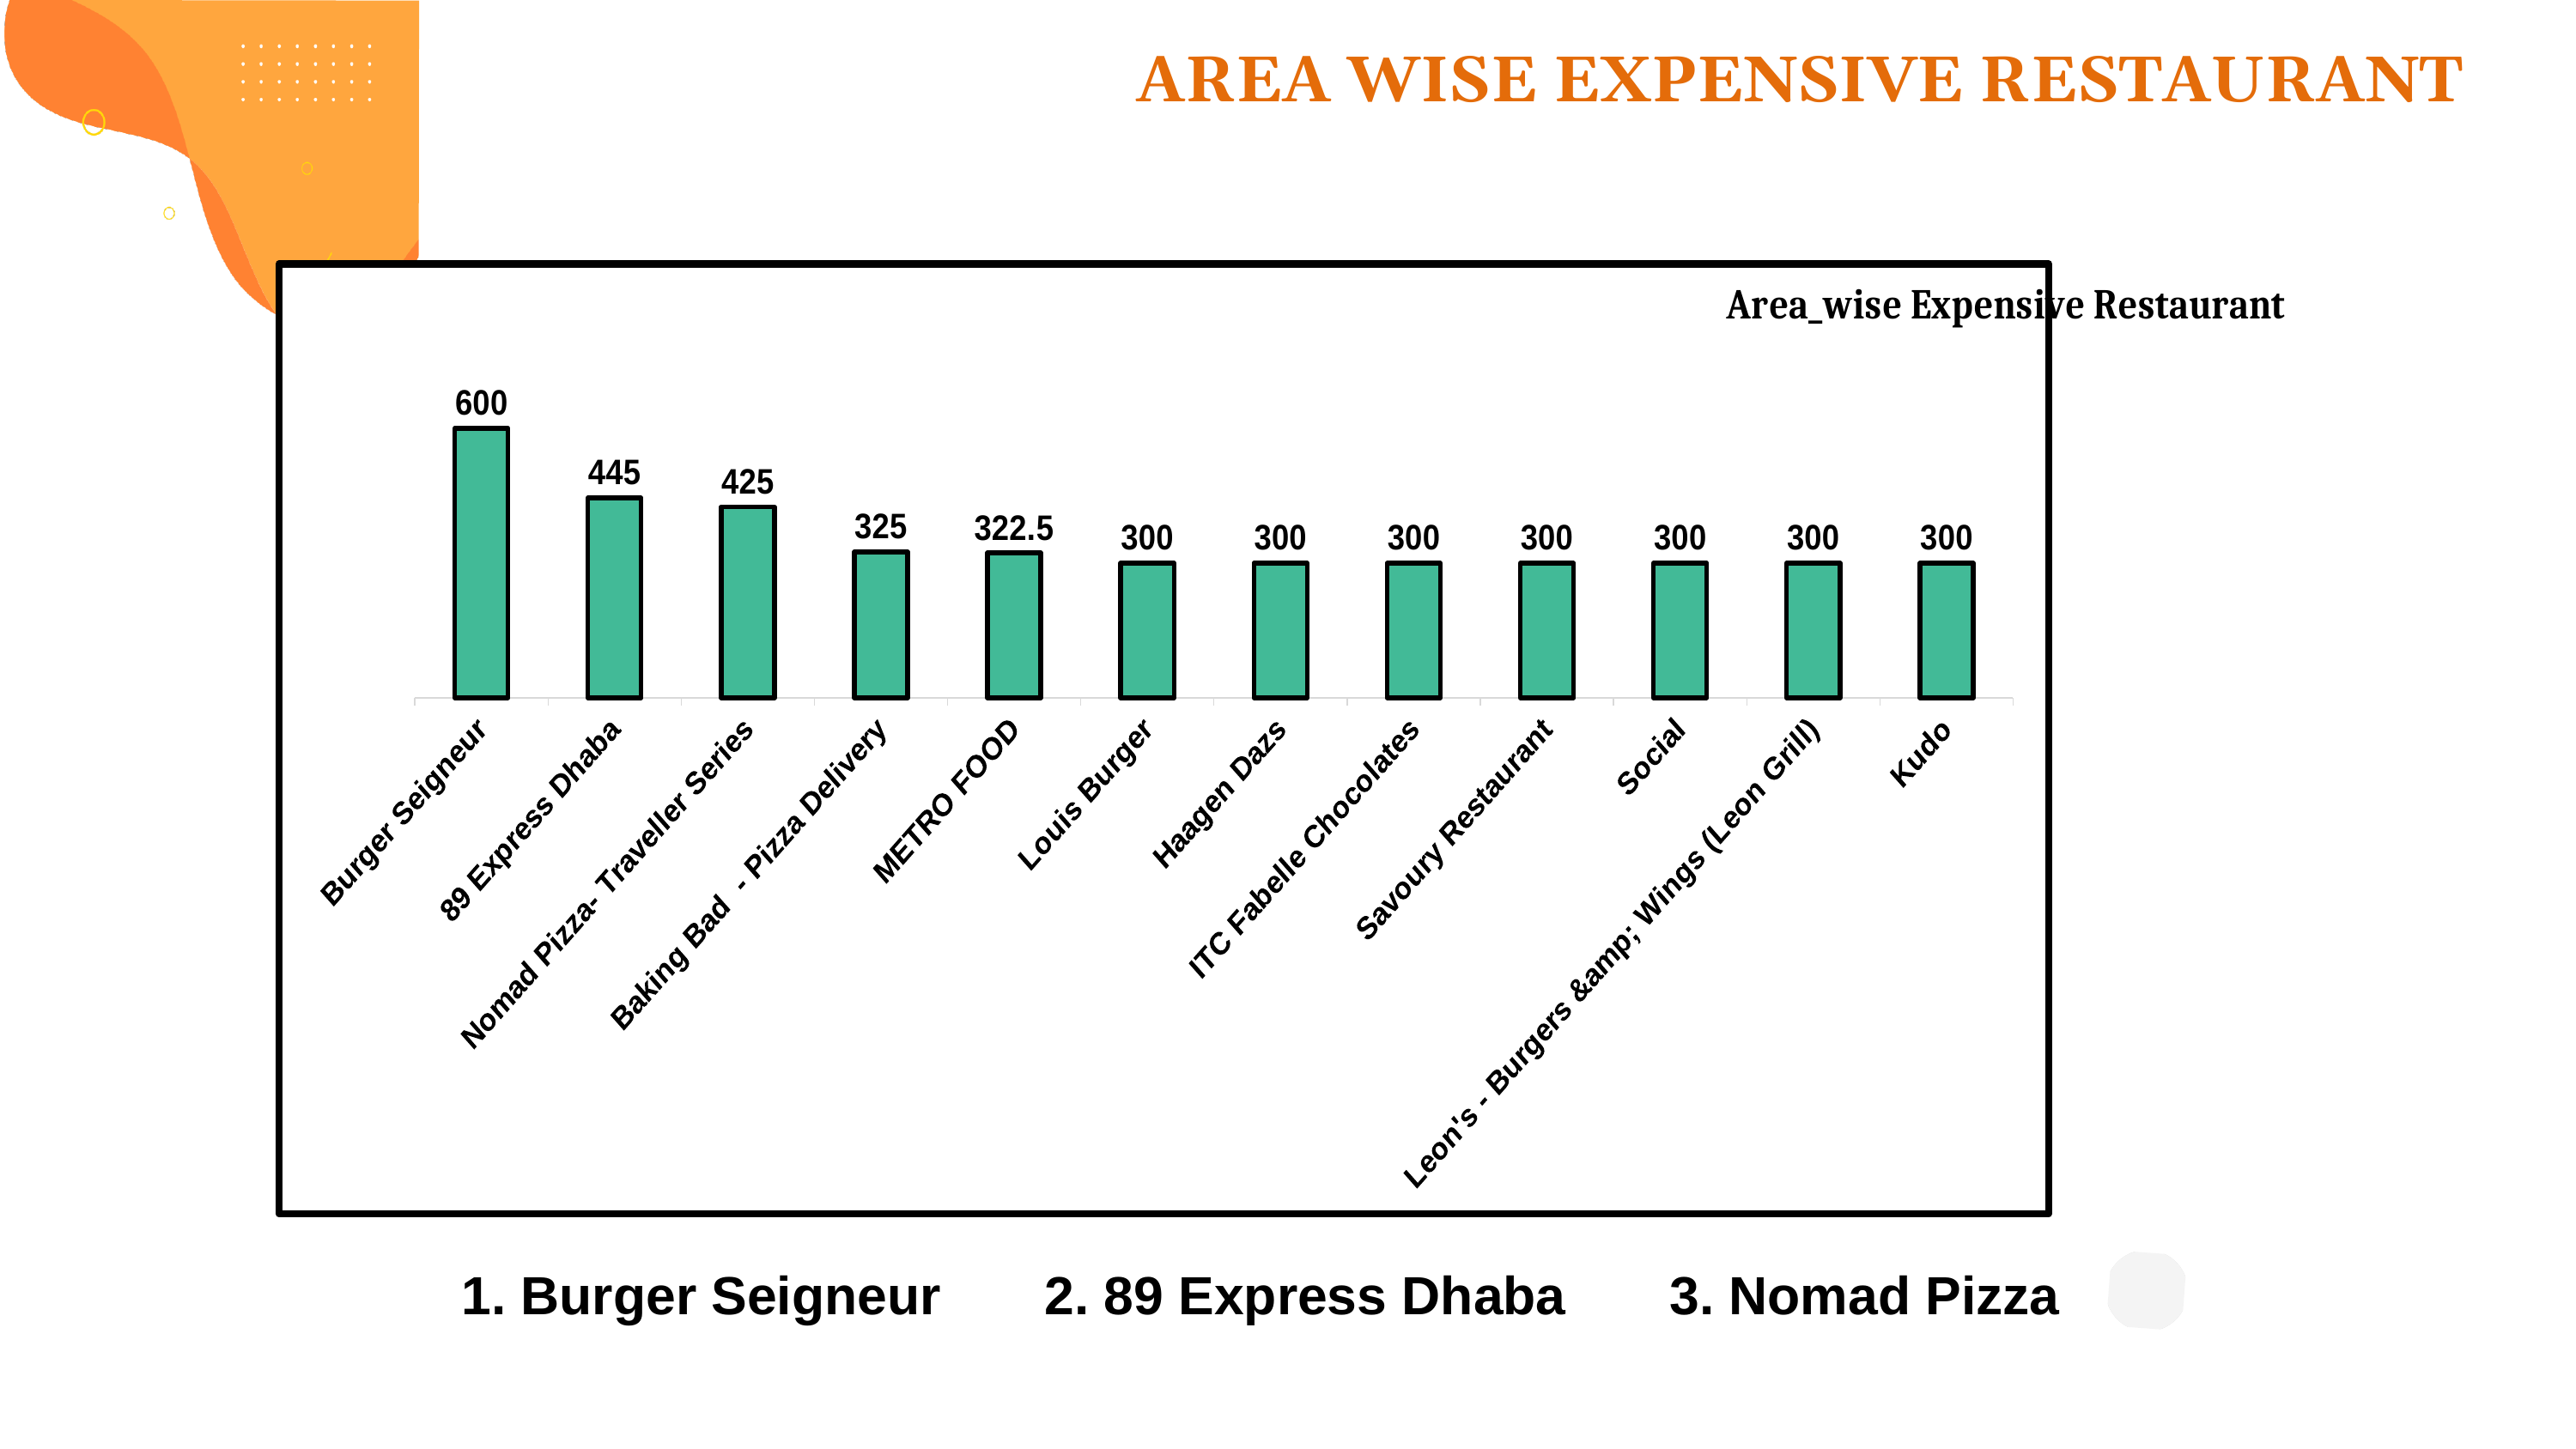

AREA WISE EXPENSIVE RESTAURANT

### Chart: Area_wise Expensive Restaurant

| Category | Total |
|---|---|
| Burger Seigneur | 600.0 |
| 89 Express Dhaba | 445.0 |
| Nomad Pizza- Traveller Series | 425.0 |
| Baking Bad  - Pizza Delivery | 325.0 |
| METRO FOOD | 322.5 |
| Louis Burger | 300.0 |
| Haagen Dazs | 300.0 |
| ITC Fabelle Chocolates | 300.0 |
| Savoury Restaurant | 300.0 |
| Social | 300.0 |
| Leon's - Burgers &amp; Wings (Leon Grill) | 300.0 |
| Kudo | 300.0 |
1. Burger Seigneur       2. 89 Express Dhaba       3. Nomad Pizza